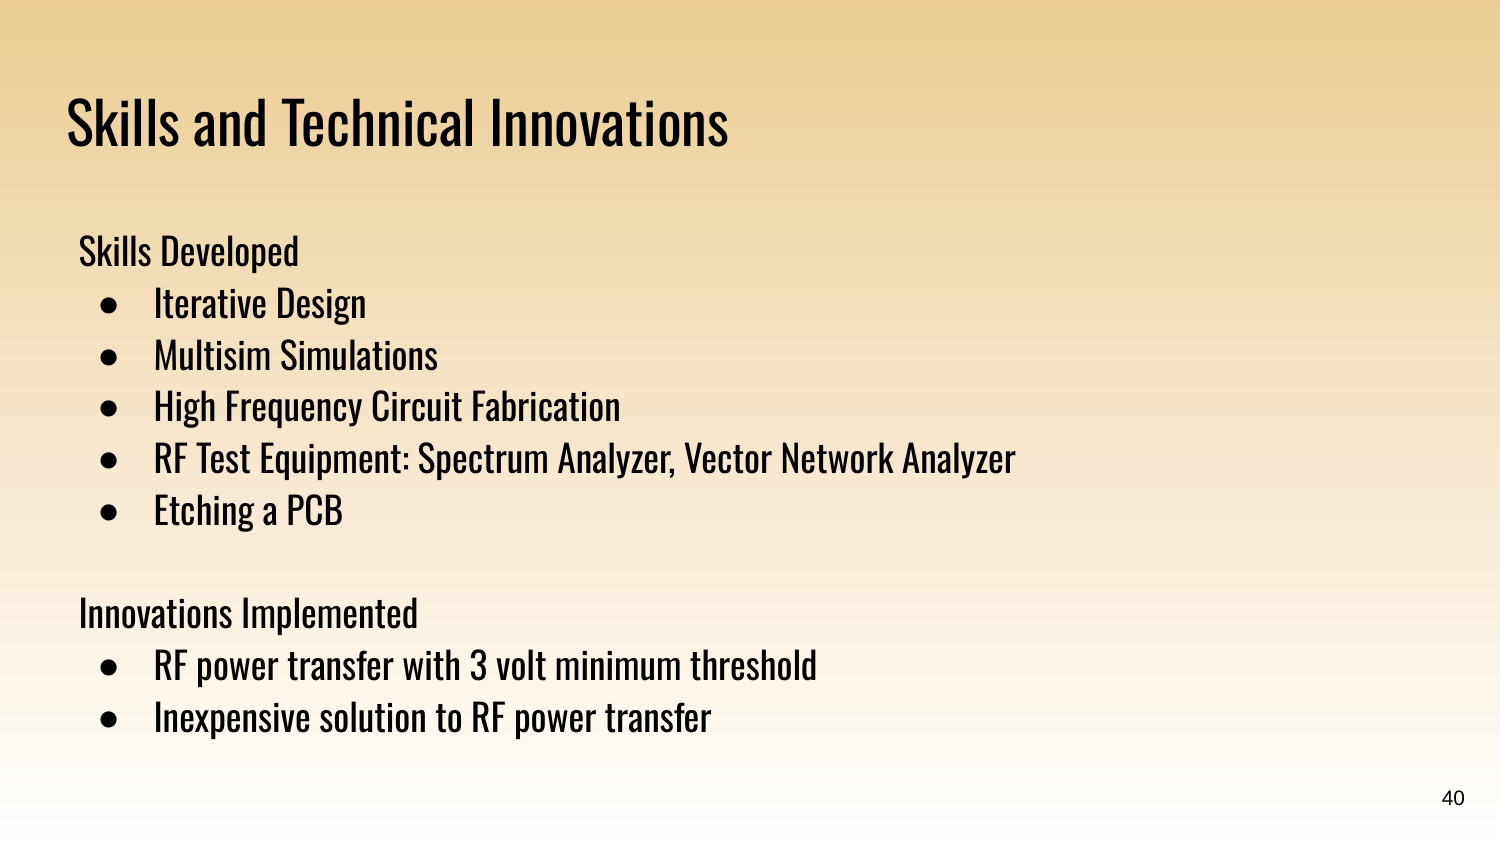

# Skills and Technical Innovations
Skills Developed
Iterative Design
Multisim Simulations
High Frequency Circuit Fabrication
RF Test Equipment: Spectrum Analyzer, Vector Network Analyzer
Etching a PCB

Innovations Implemented
RF power transfer with 3 volt minimum threshold
Inexpensive solution to RF power transfer

40